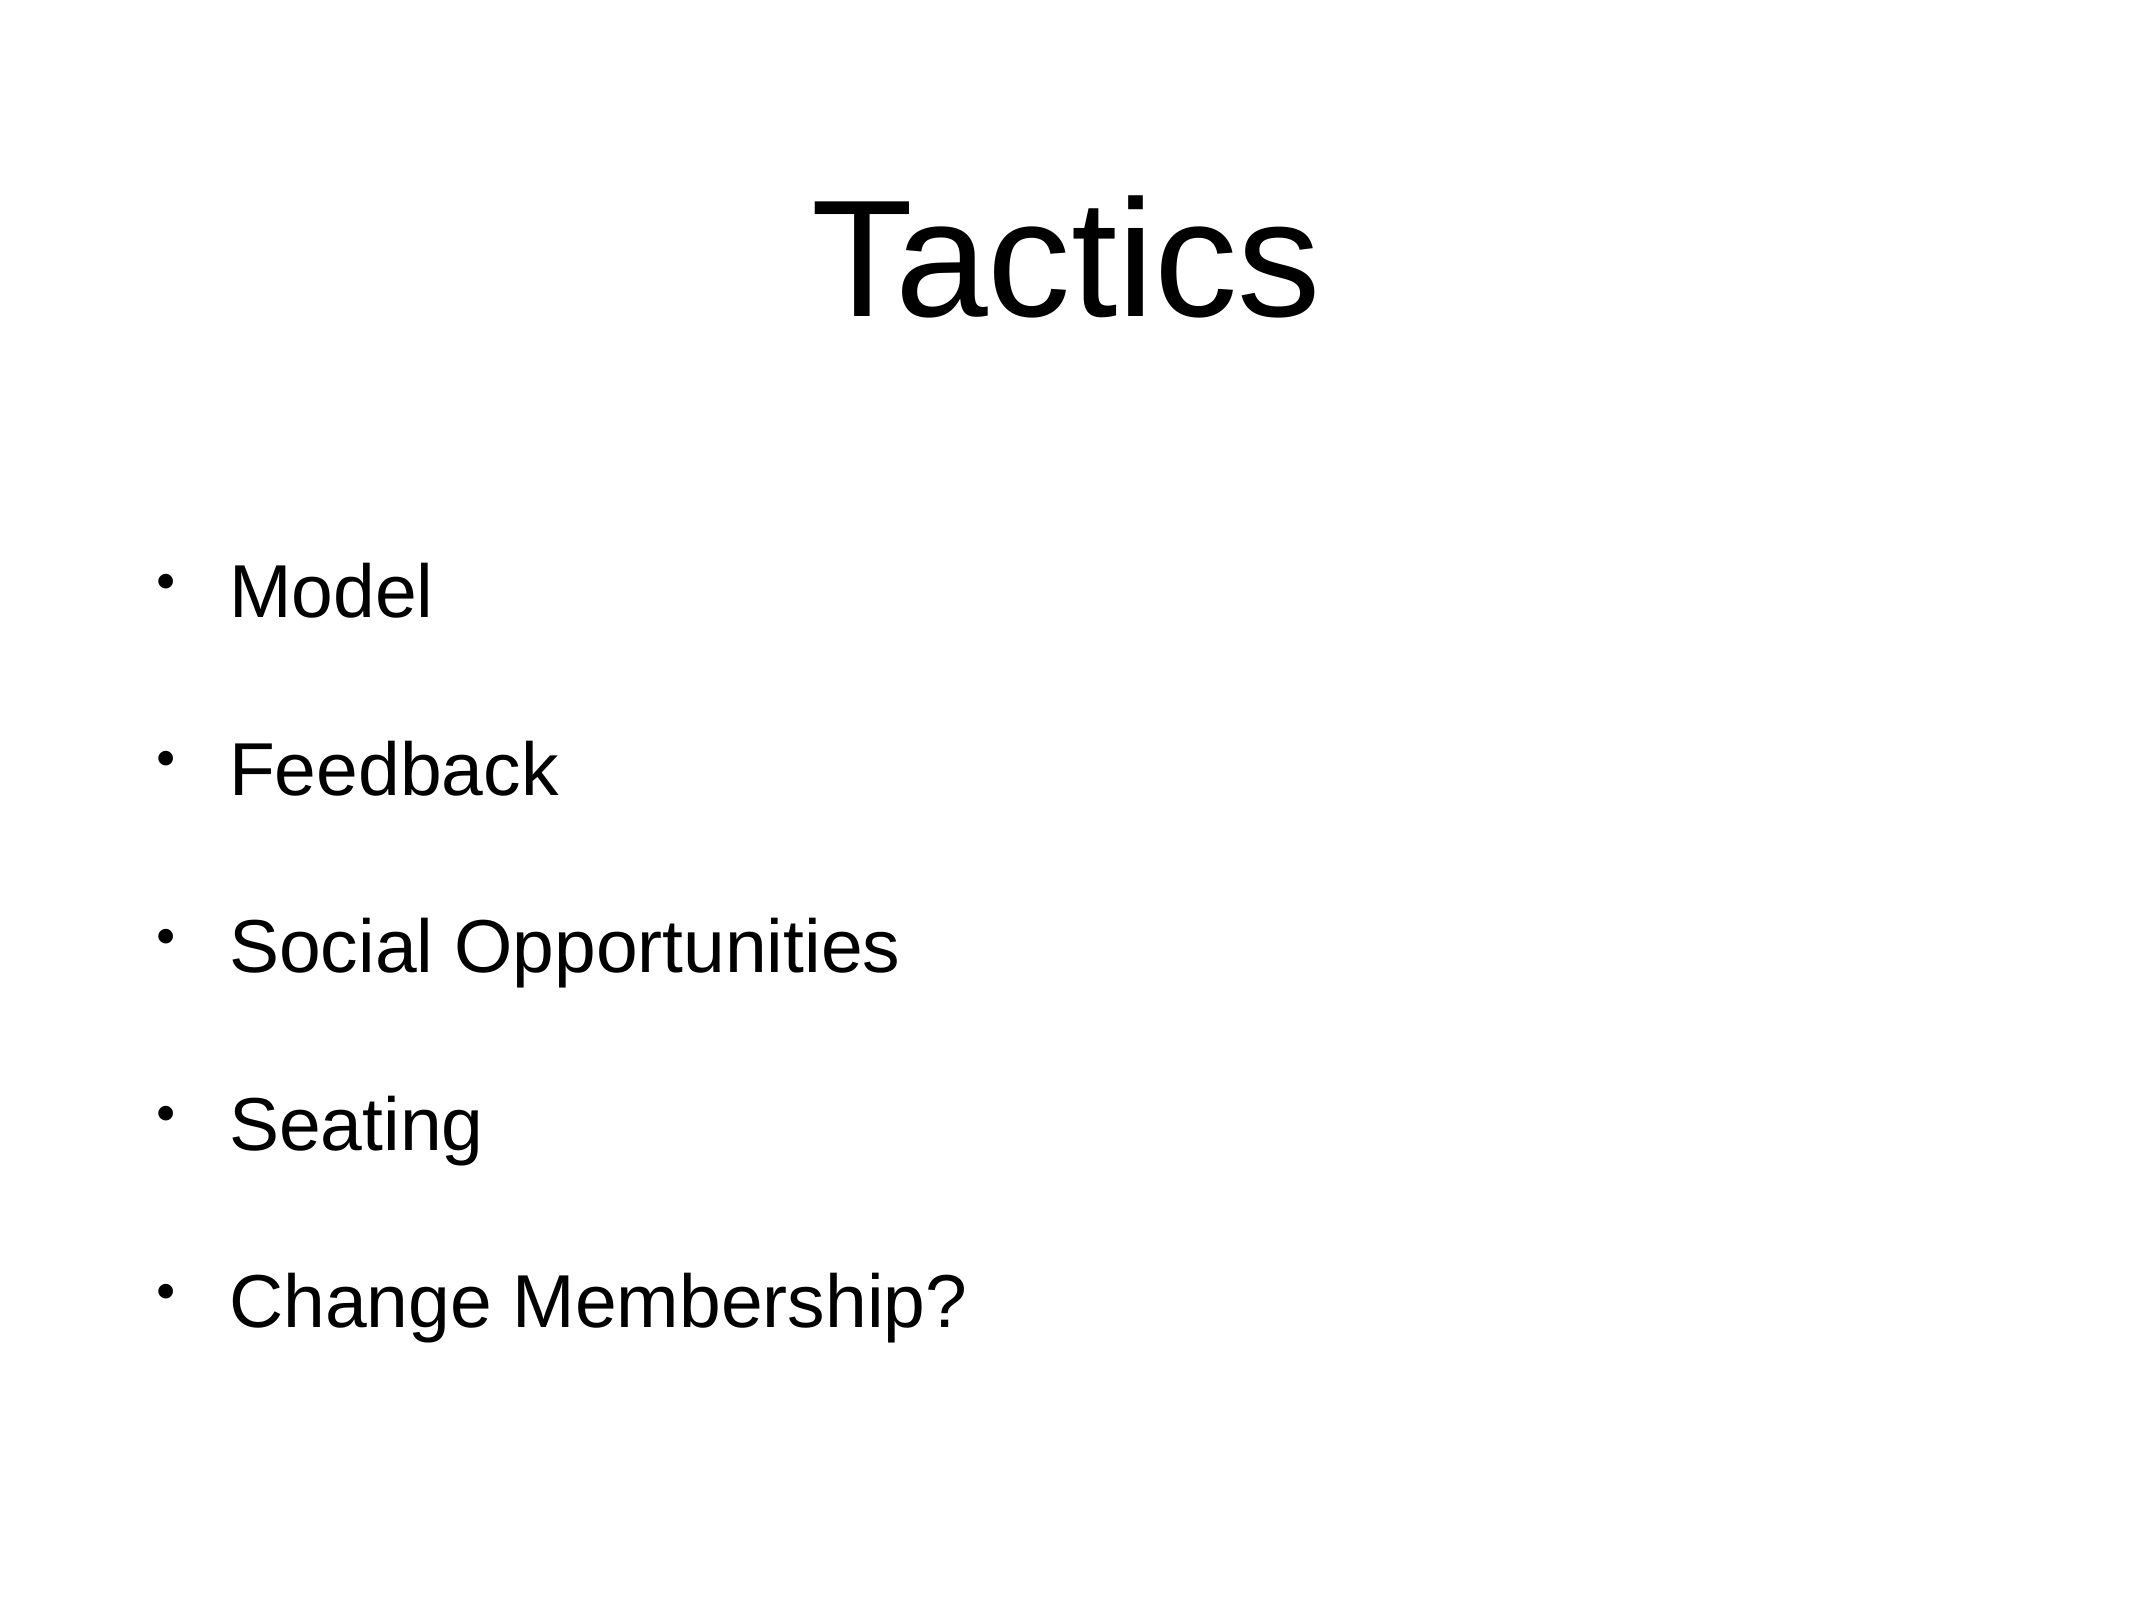

# Tactics
Model
Feedback
Social Opportunities
Seating
Change Membership?